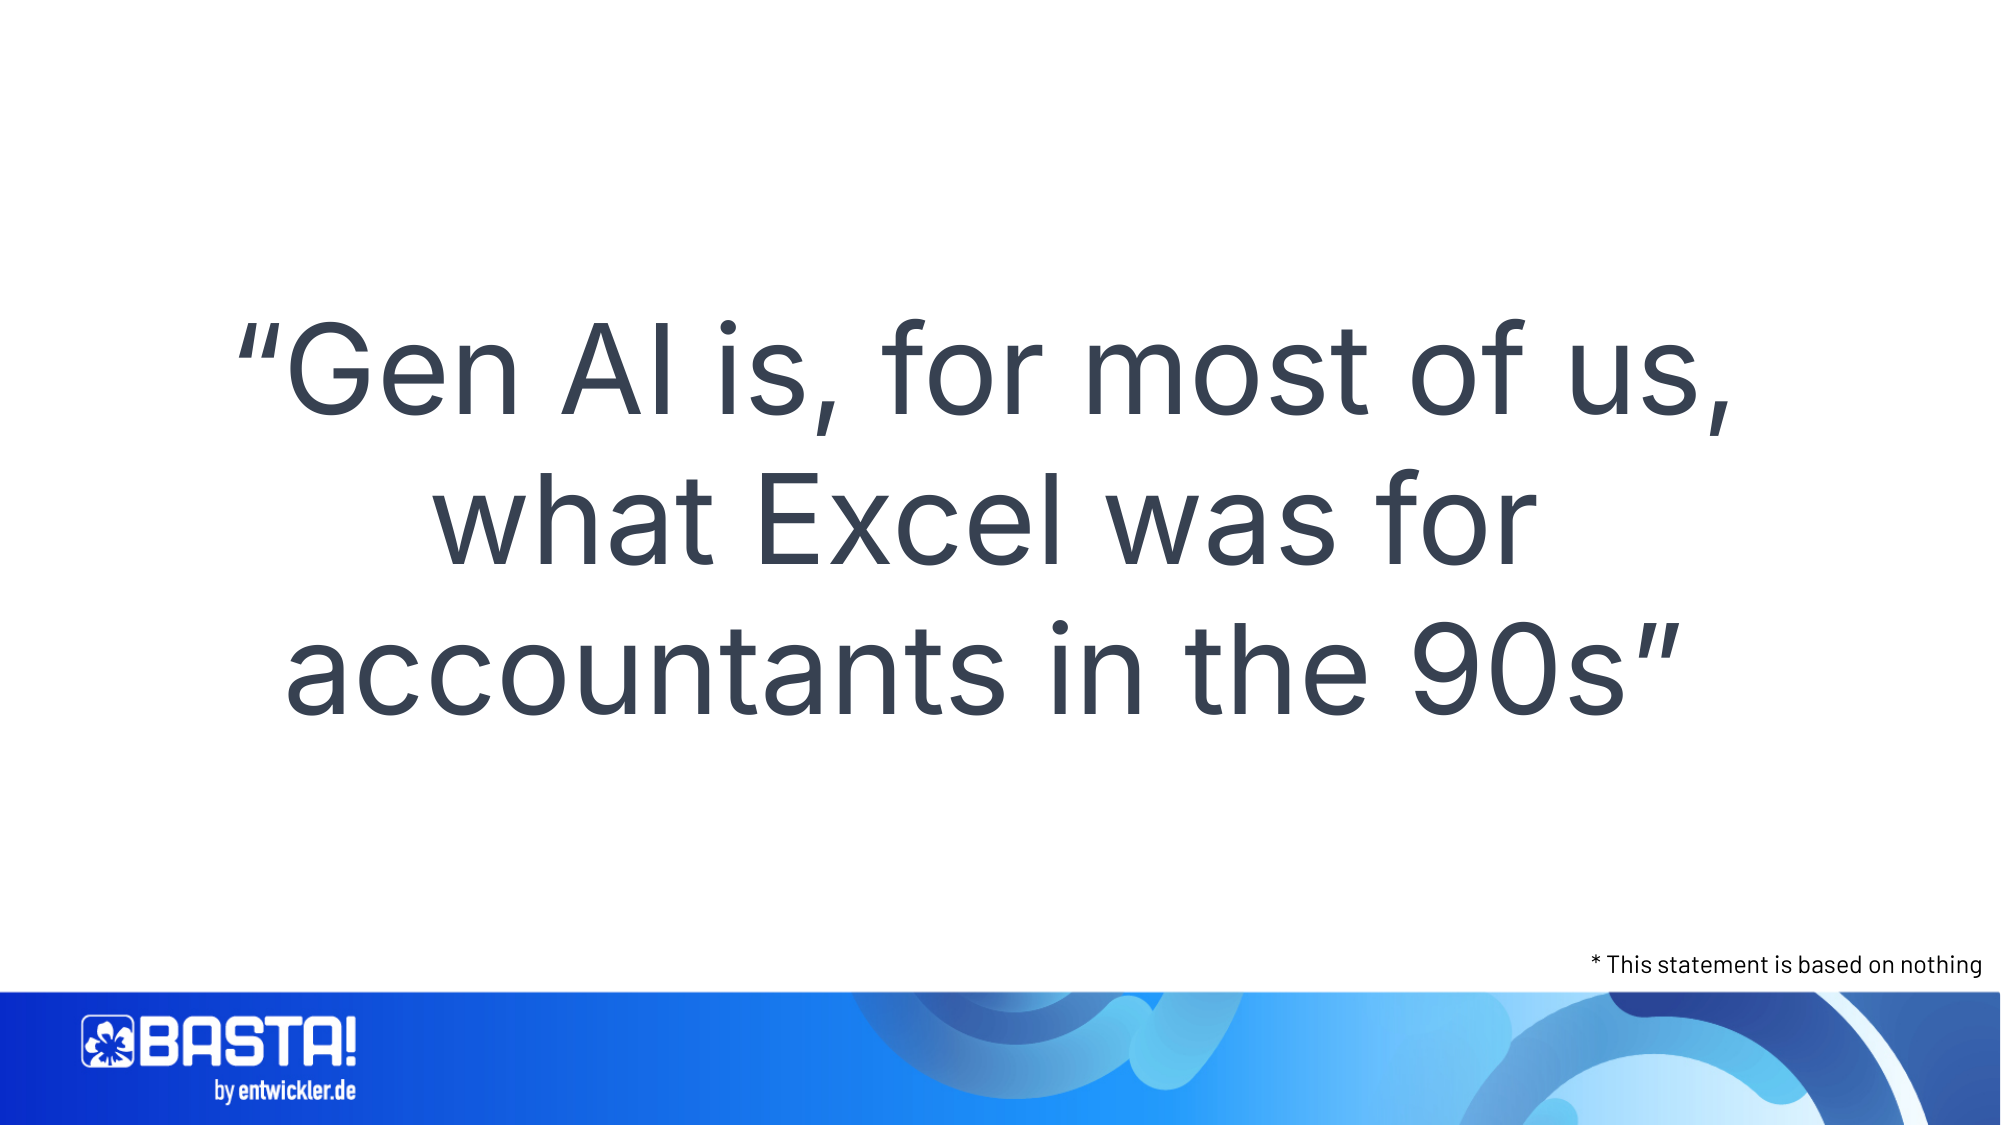

“Gen AI is, for most of us, what Excel was for accountants in the 90s”
* This statement is based on nothing